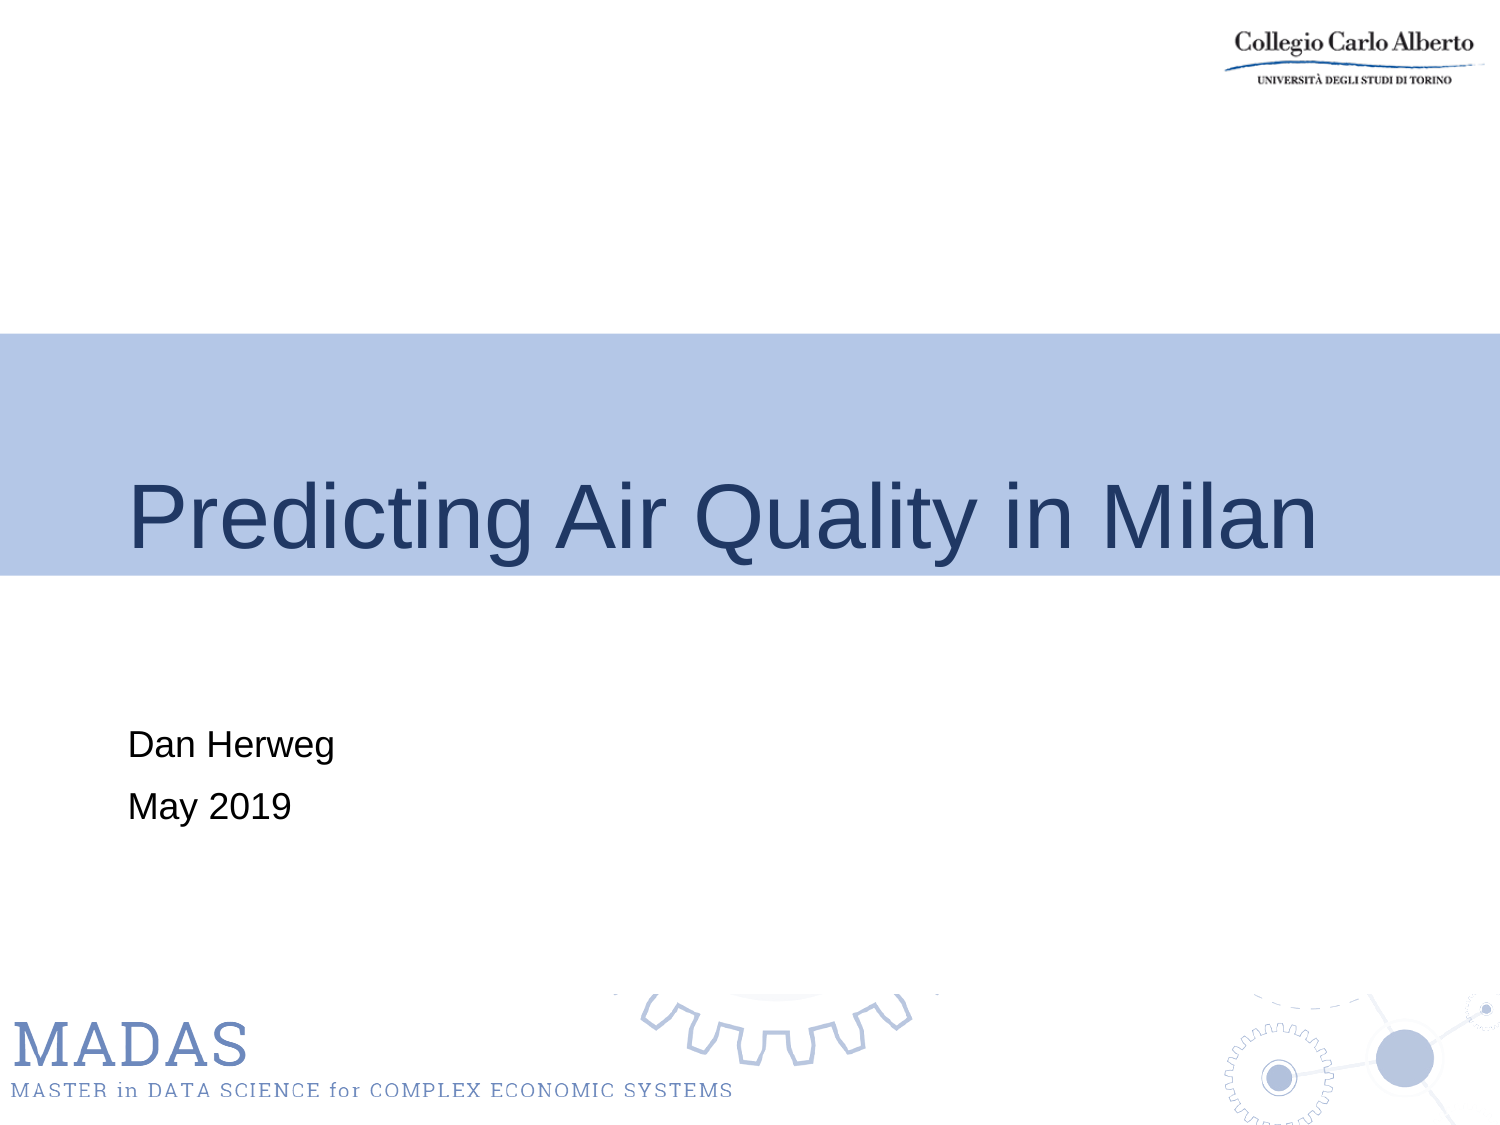

# Predicting Air Quality in Milan

Dan Herweg
May 2019